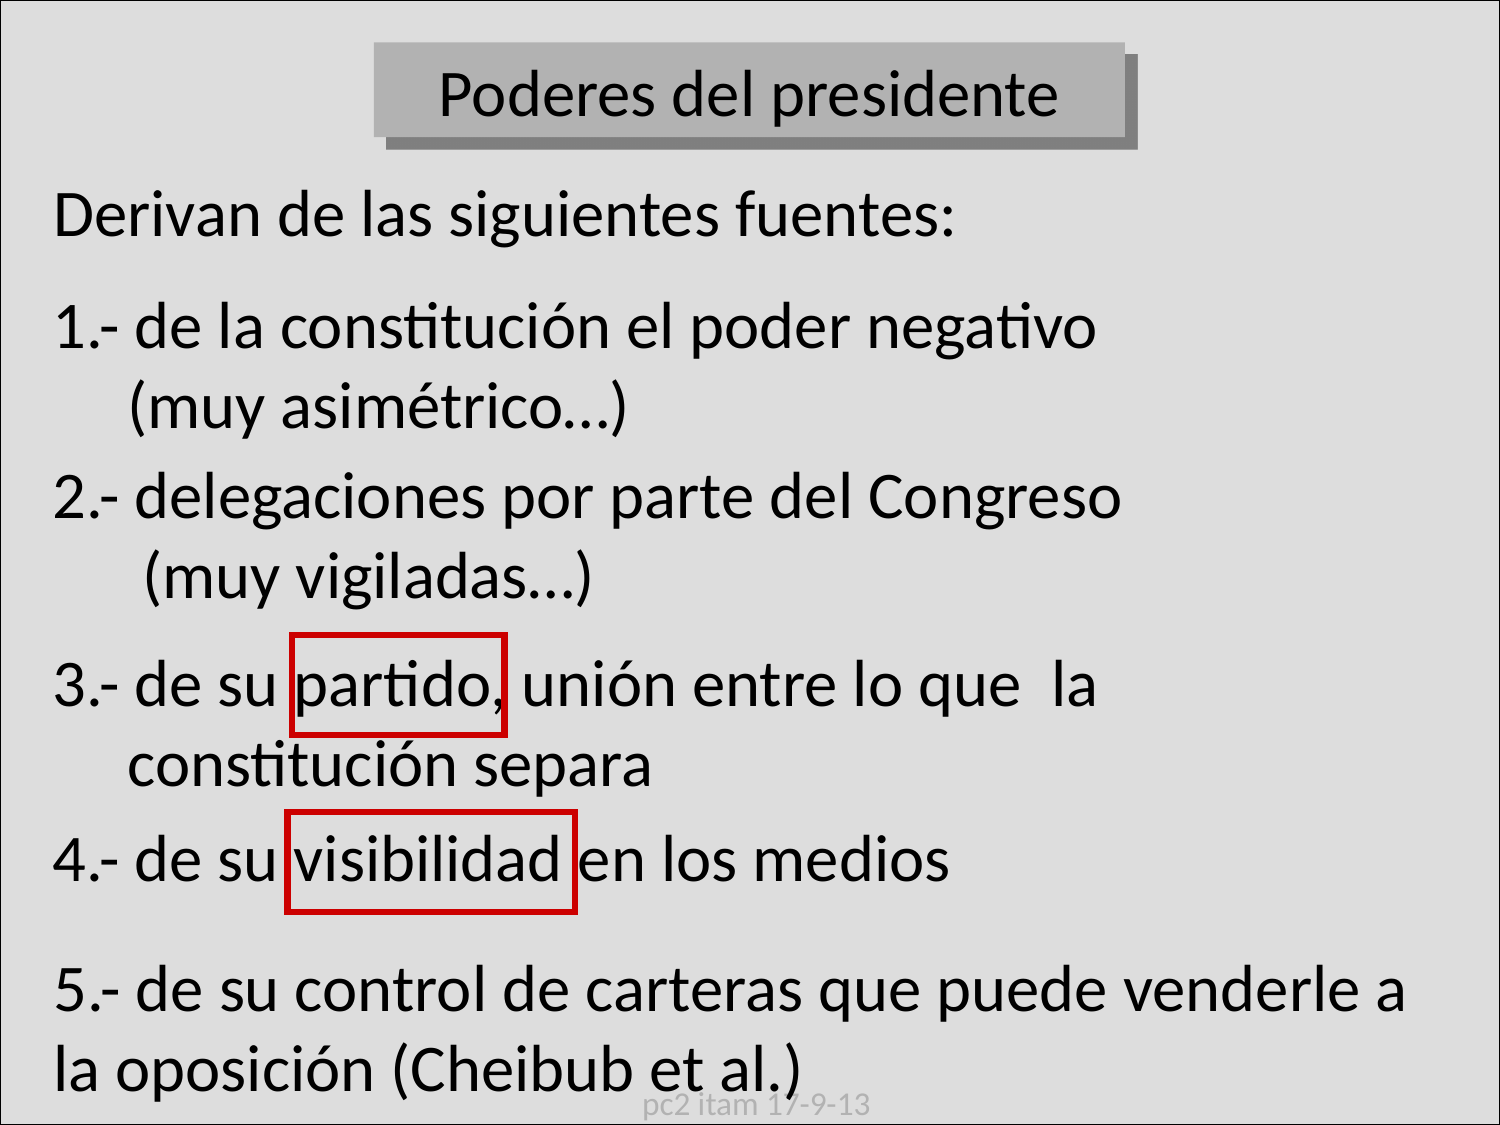

Poderes del presidente
Derivan de las siguientes fuentes:
1.- de la constitución el poder negativo
     (muy asimétrico…)
2.- delegaciones por parte del Congreso
      (muy vigiladas…)
3.- de su partido, unión entre lo que  la
     constitución separa

4.- de su visibilidad en los medios

5.- de su control de carteras que puede venderle a la oposición (Cheibub et al.)